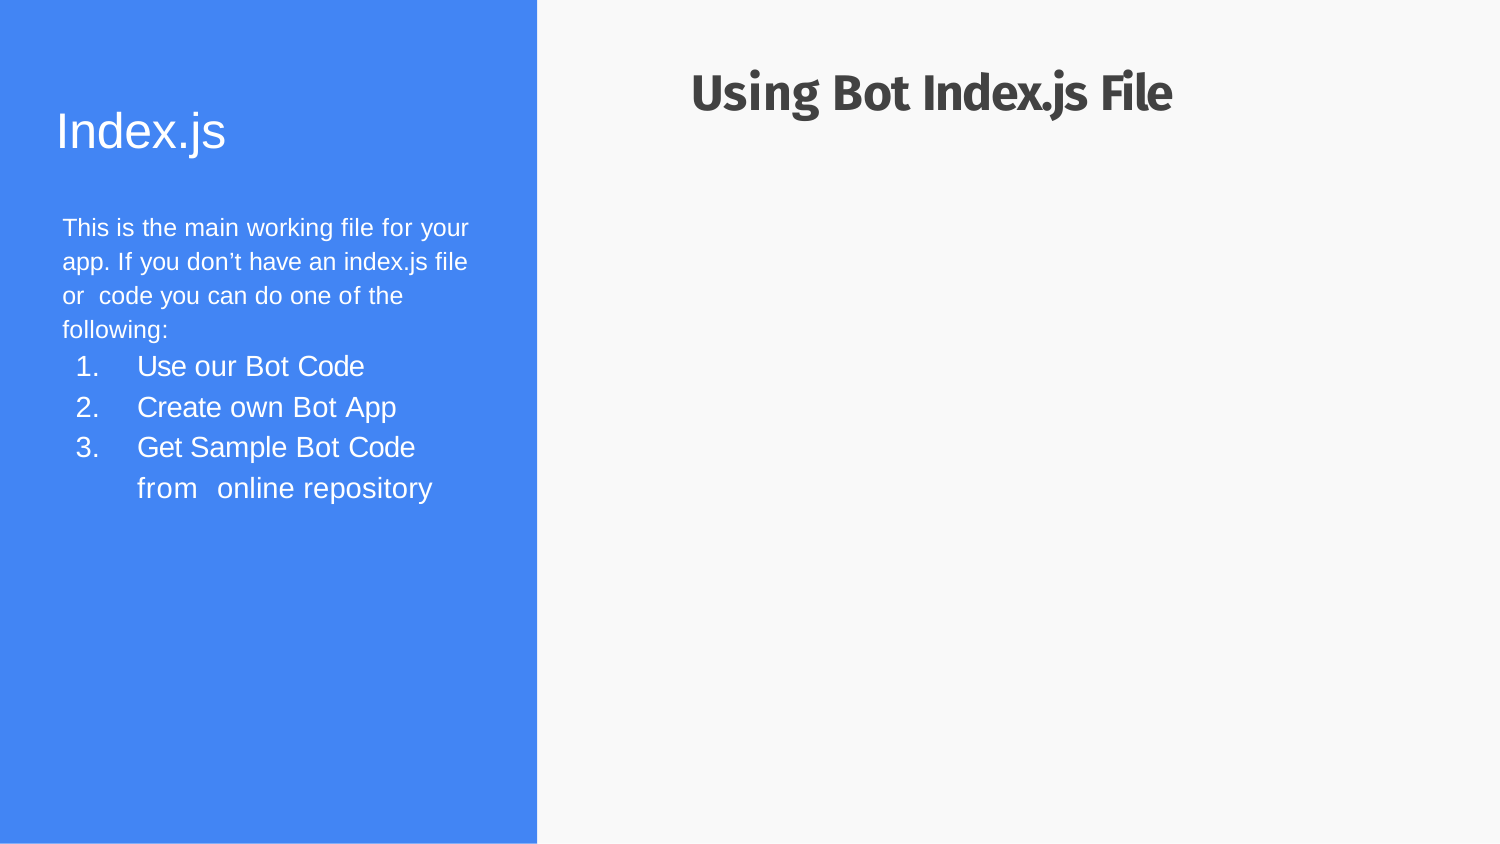

# Using Bot Index.js File
Index.js
This is the main working file for your  app. If you don’t have an index.js file or  code you can do one of the following:
Use our Bot Code
Create own Bot App
Get Sample Bot Code from  online repository